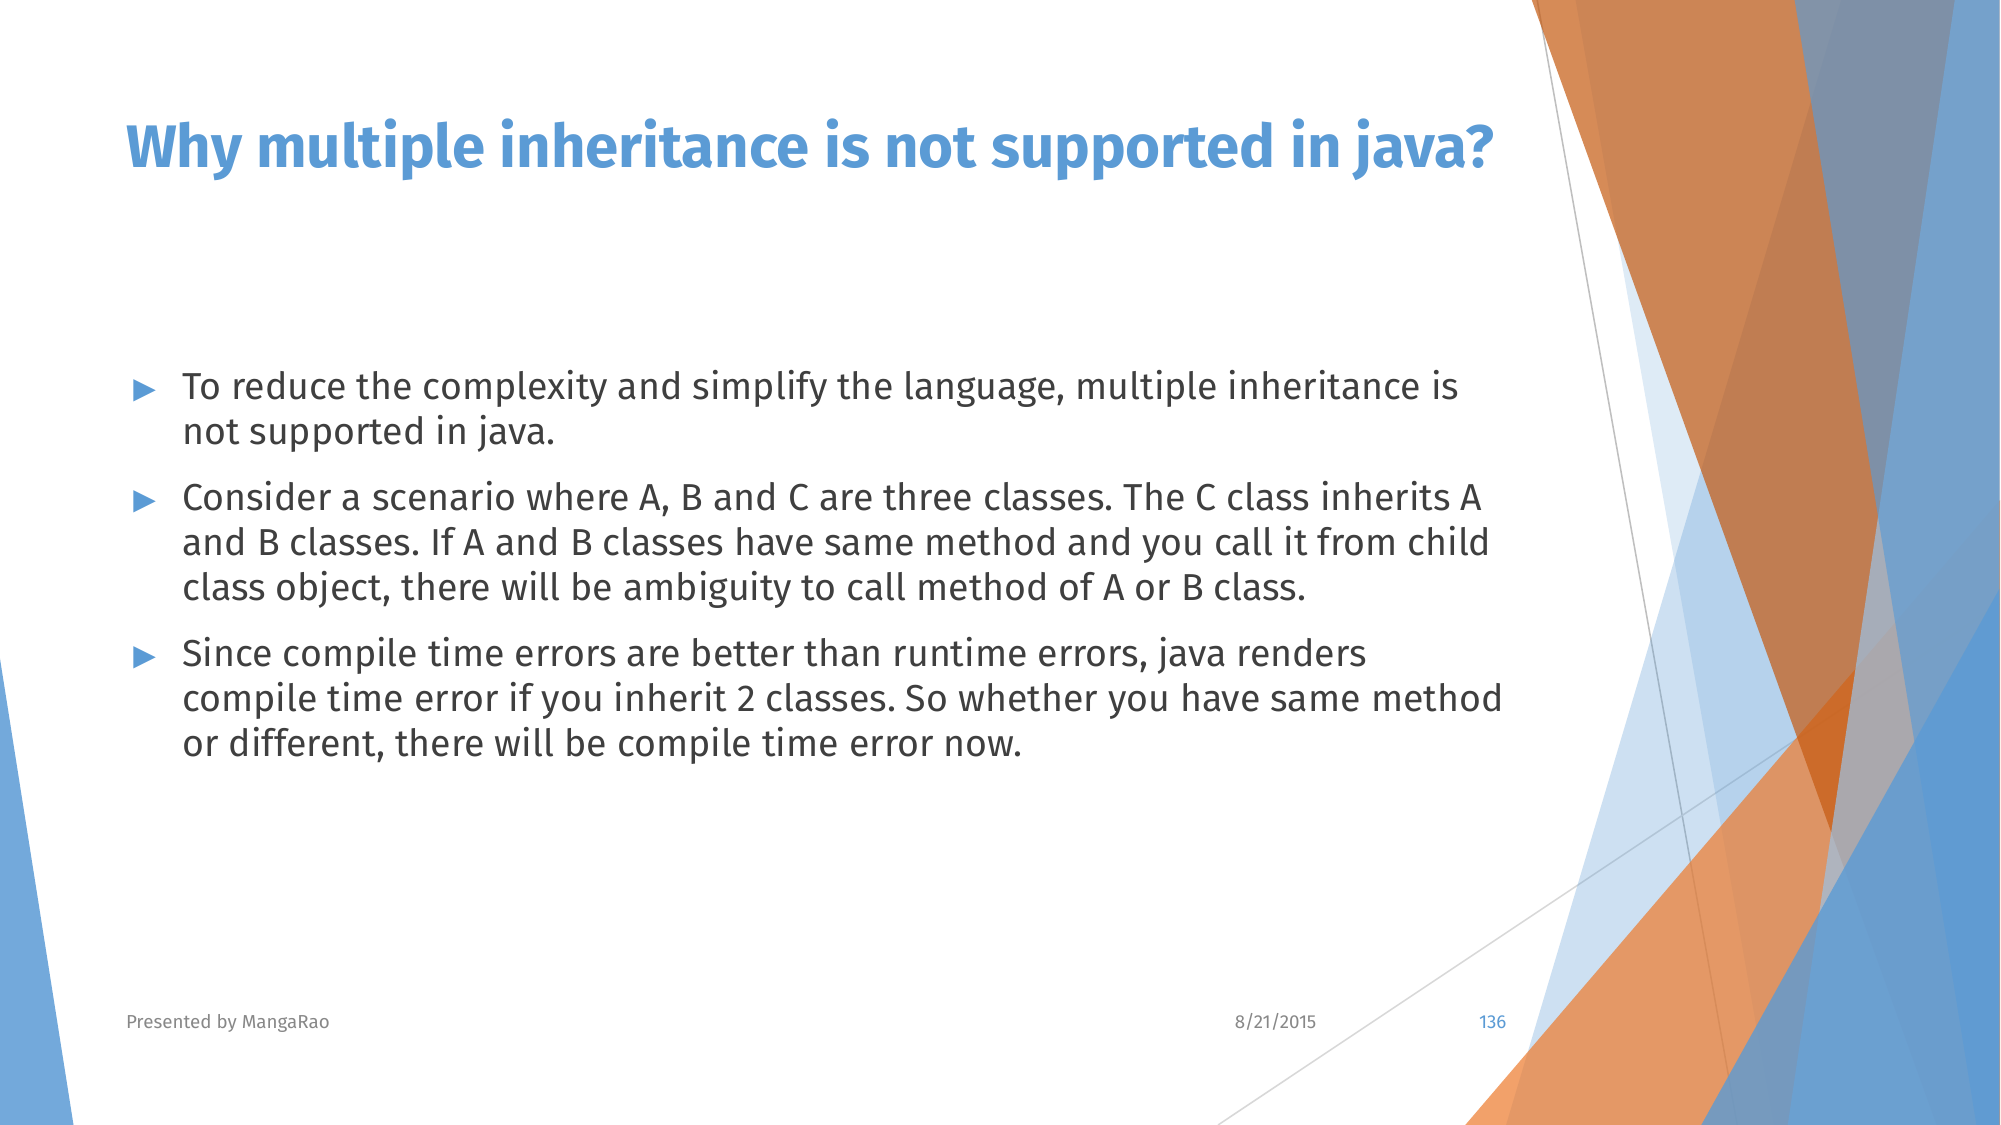

# Why multiple inheritance is not supported in java?
To reduce the complexity and simplify the language, multiple inheritance is not supported in java.
Consider a scenario where A, B and C are three classes. The C class inherits A and B classes. If A and B classes have same method and you call it from child class object, there will be ambiguity to call method of A or B class.
Since compile time errors are better than runtime errors, java renders compile time error if you inherit 2 classes. So whether you have same method or different, there will be compile time error now.

Presented by MangaRao
8/21/2015
136